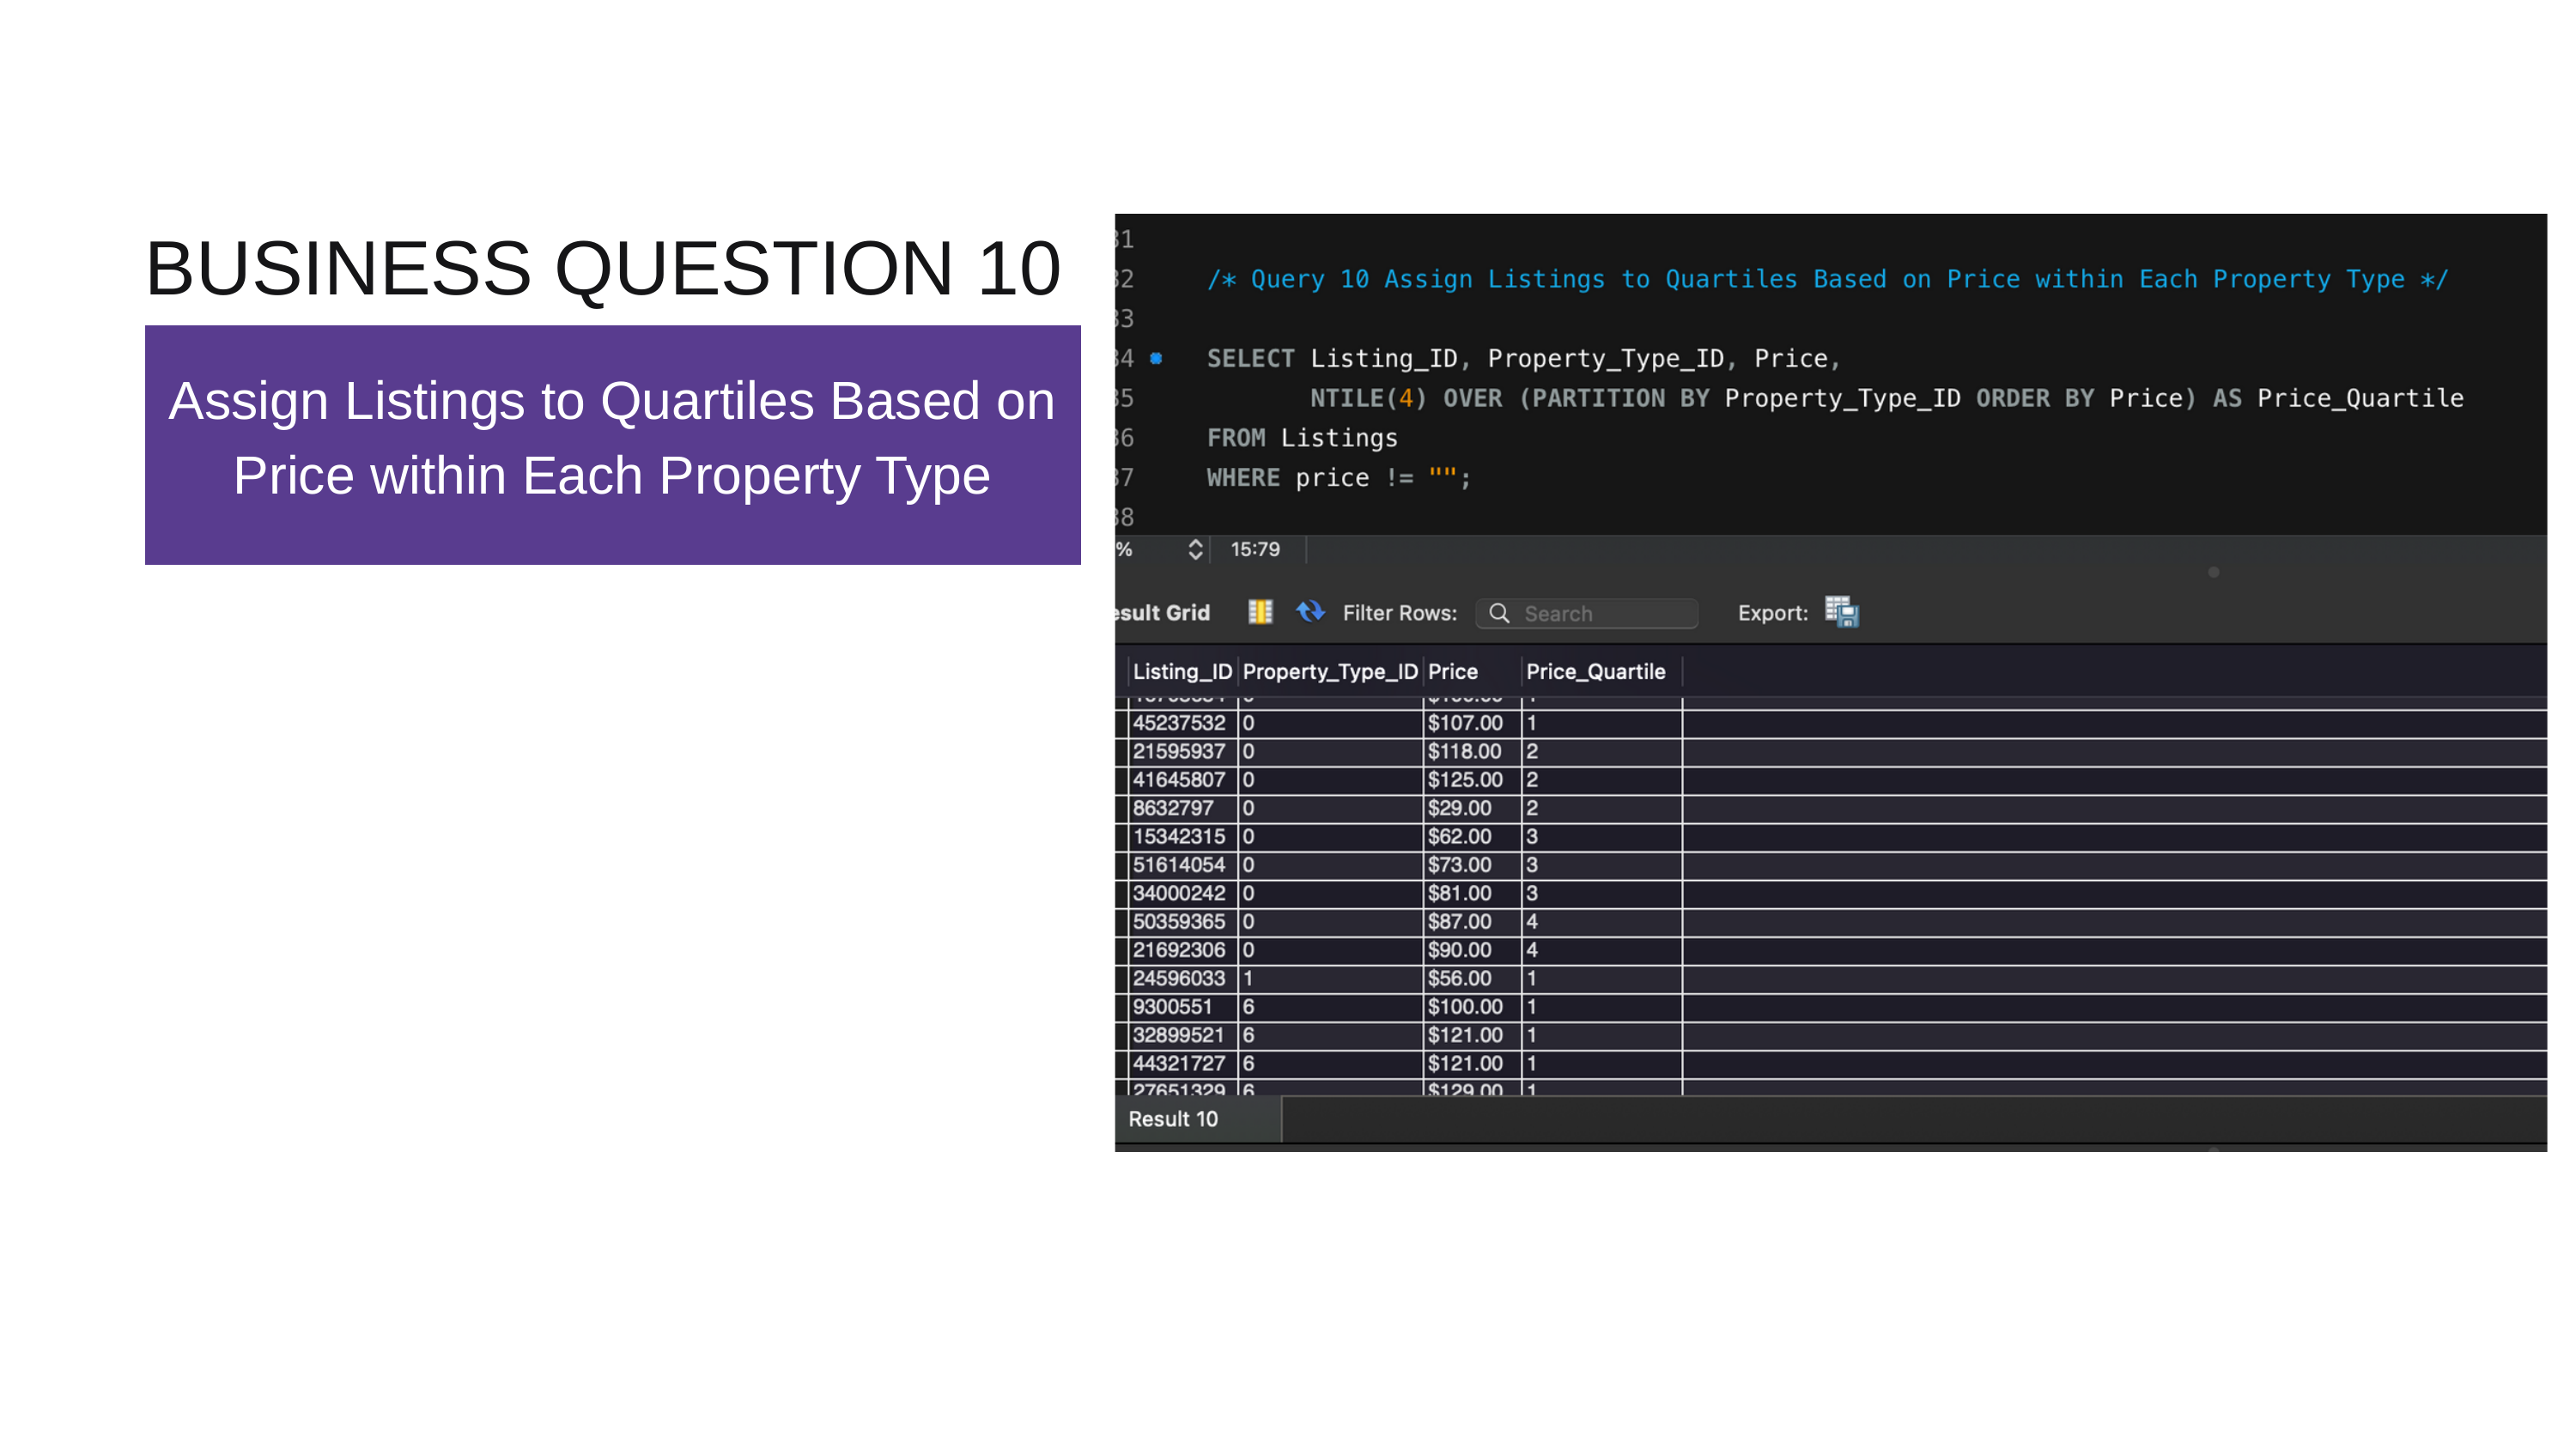

BUSINESS QUESTION 10

Assign Listings to Quartiles Based on Price within Each Property Type